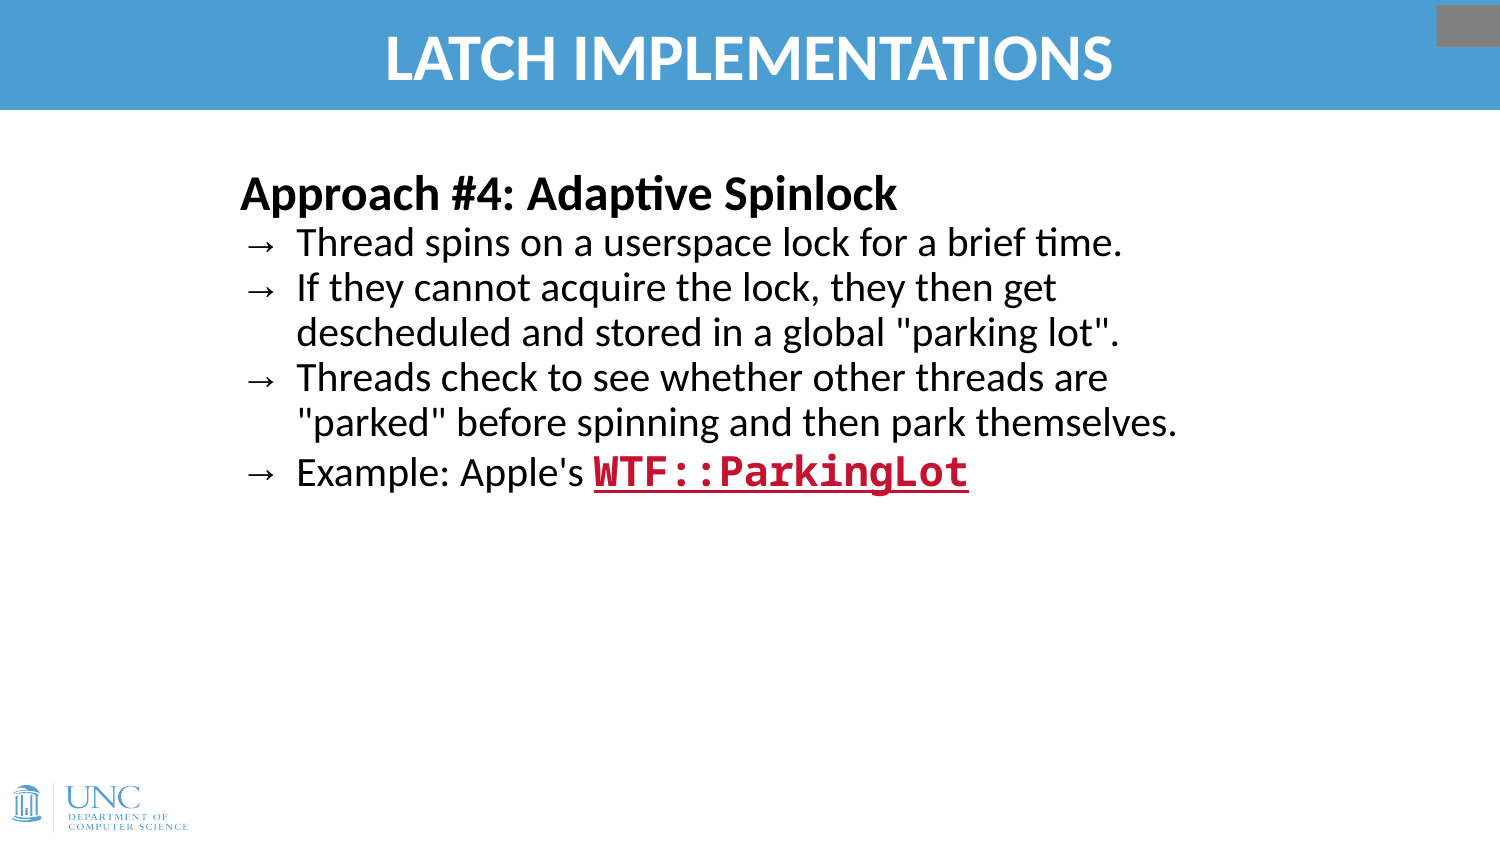

# LATCH IMPLEMENTATIONS
49
Approach #4: Adaptive Spinlock
Thread spins on a userspace lock for a brief time.
If they cannot acquire the lock, they then get descheduled and stored in a global "parking lot".
Threads check to see whether other threads are "parked" before spinning and then park themselves.
Example: Apple's WTF::ParkingLot